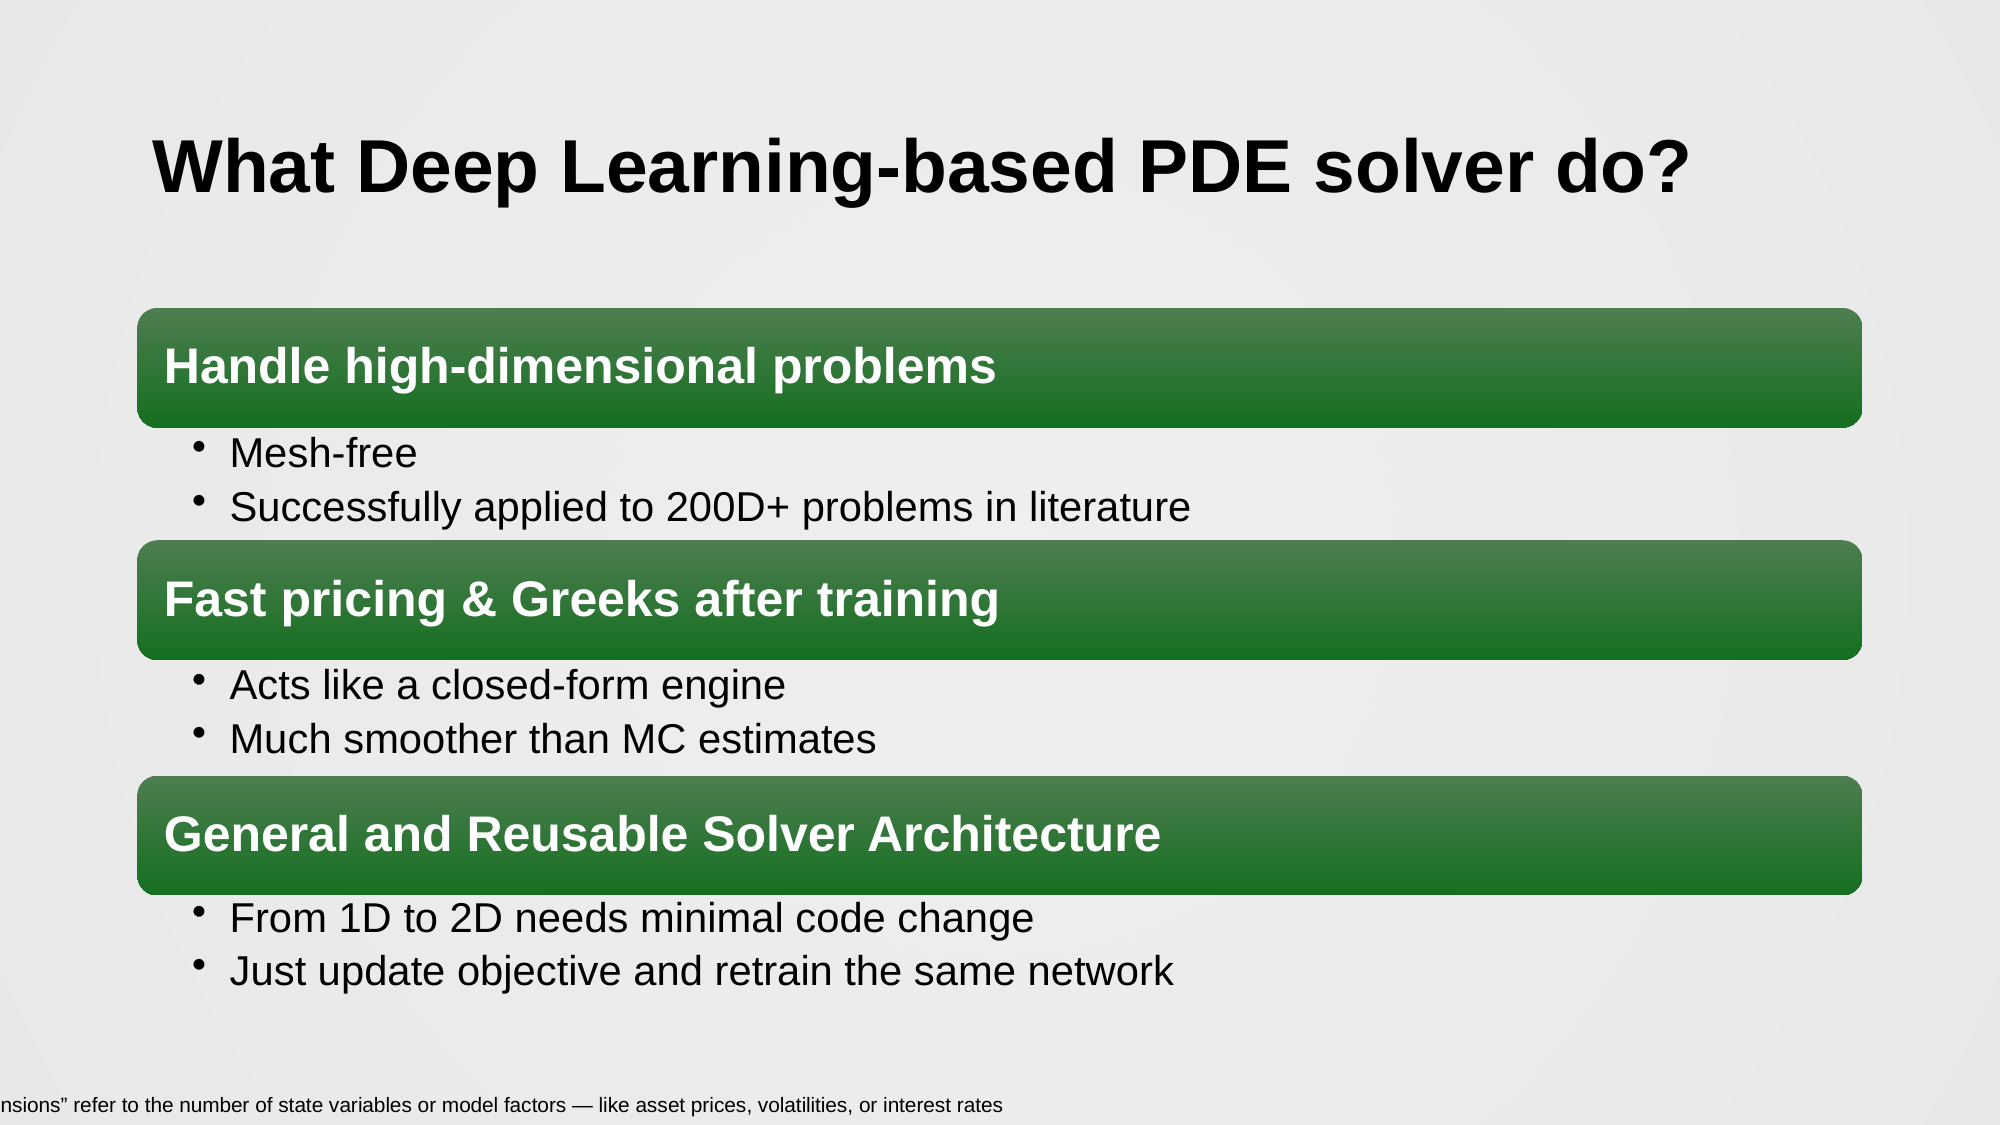

# What Deep Learning-based PDE solver do?
Handle high-dimensional problems
Mesh-free
Successfully applied to 200D+ problems in literature
Fast pricing & Greeks after training
Acts like a closed-form engine
Much smoother than MC estimates
General and Reusable Solver Architecture
From 1D to 2D needs minimal code change
Just update objective and retrain the same network
“dimensions” refer to the number of state variables or model factors — like asset prices, volatilities, or interest rates